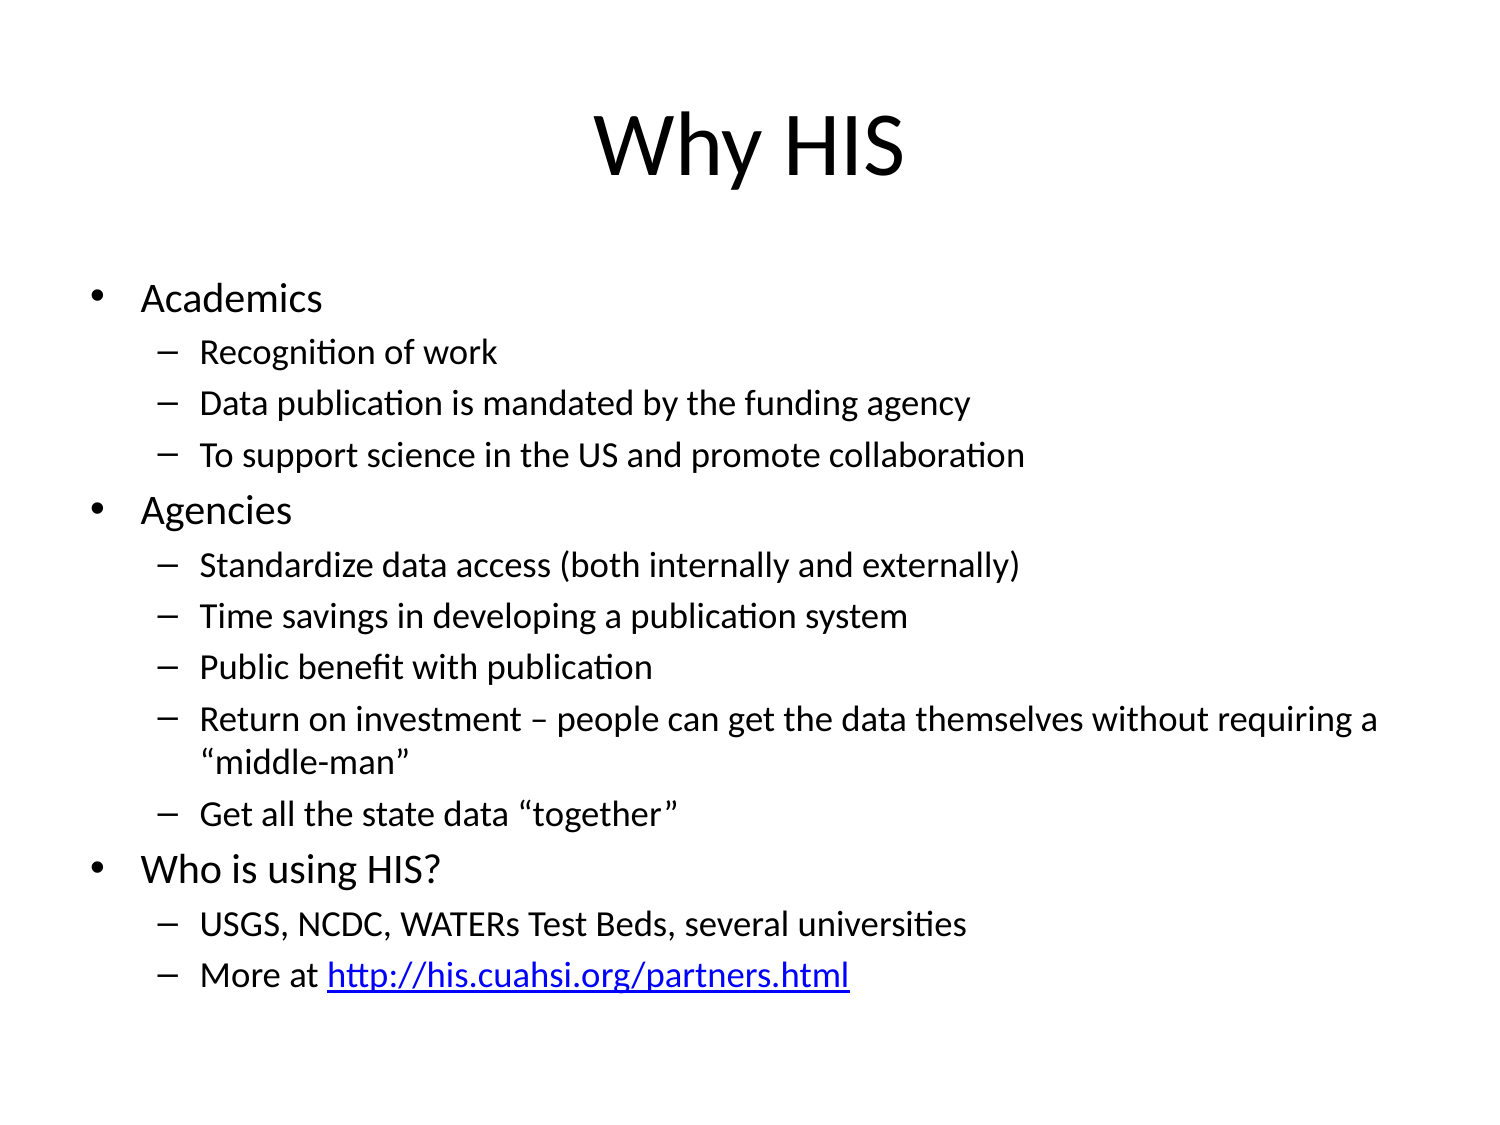

# Why HIS
Academics
Recognition of work
Data publication is mandated by the funding agency
To support science in the US and promote collaboration
Agencies
Standardize data access (both internally and externally)
Time savings in developing a publication system
Public benefit with publication
Return on investment – people can get the data themselves without requiring a “middle-man”
Get all the state data “together”
Who is using HIS?
USGS, NCDC, WATERs Test Beds, several universities
More at http://his.cuahsi.org/partners.html